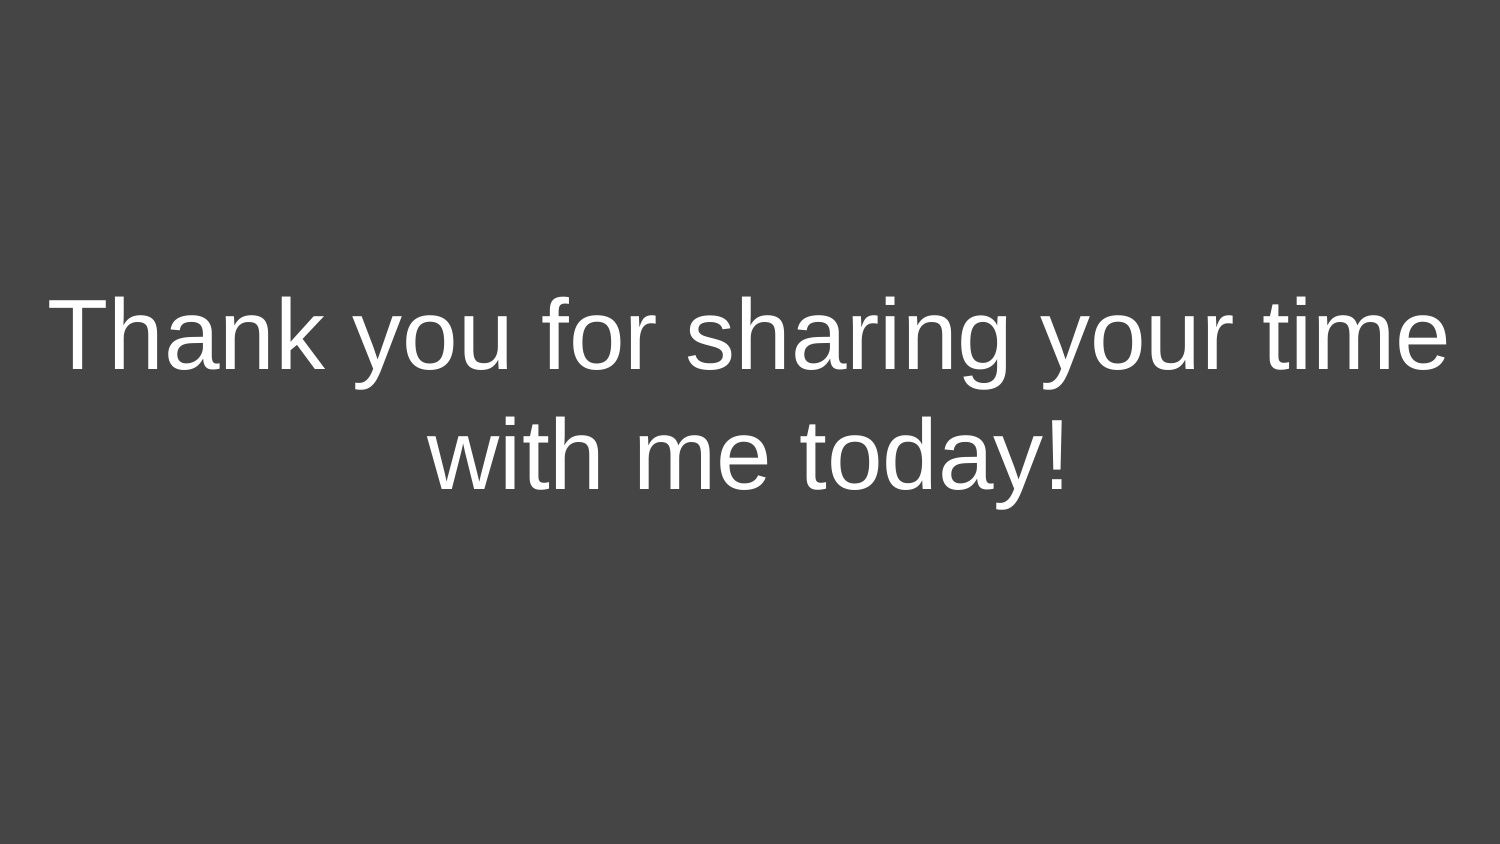

Thank you for sharing your time with me today!